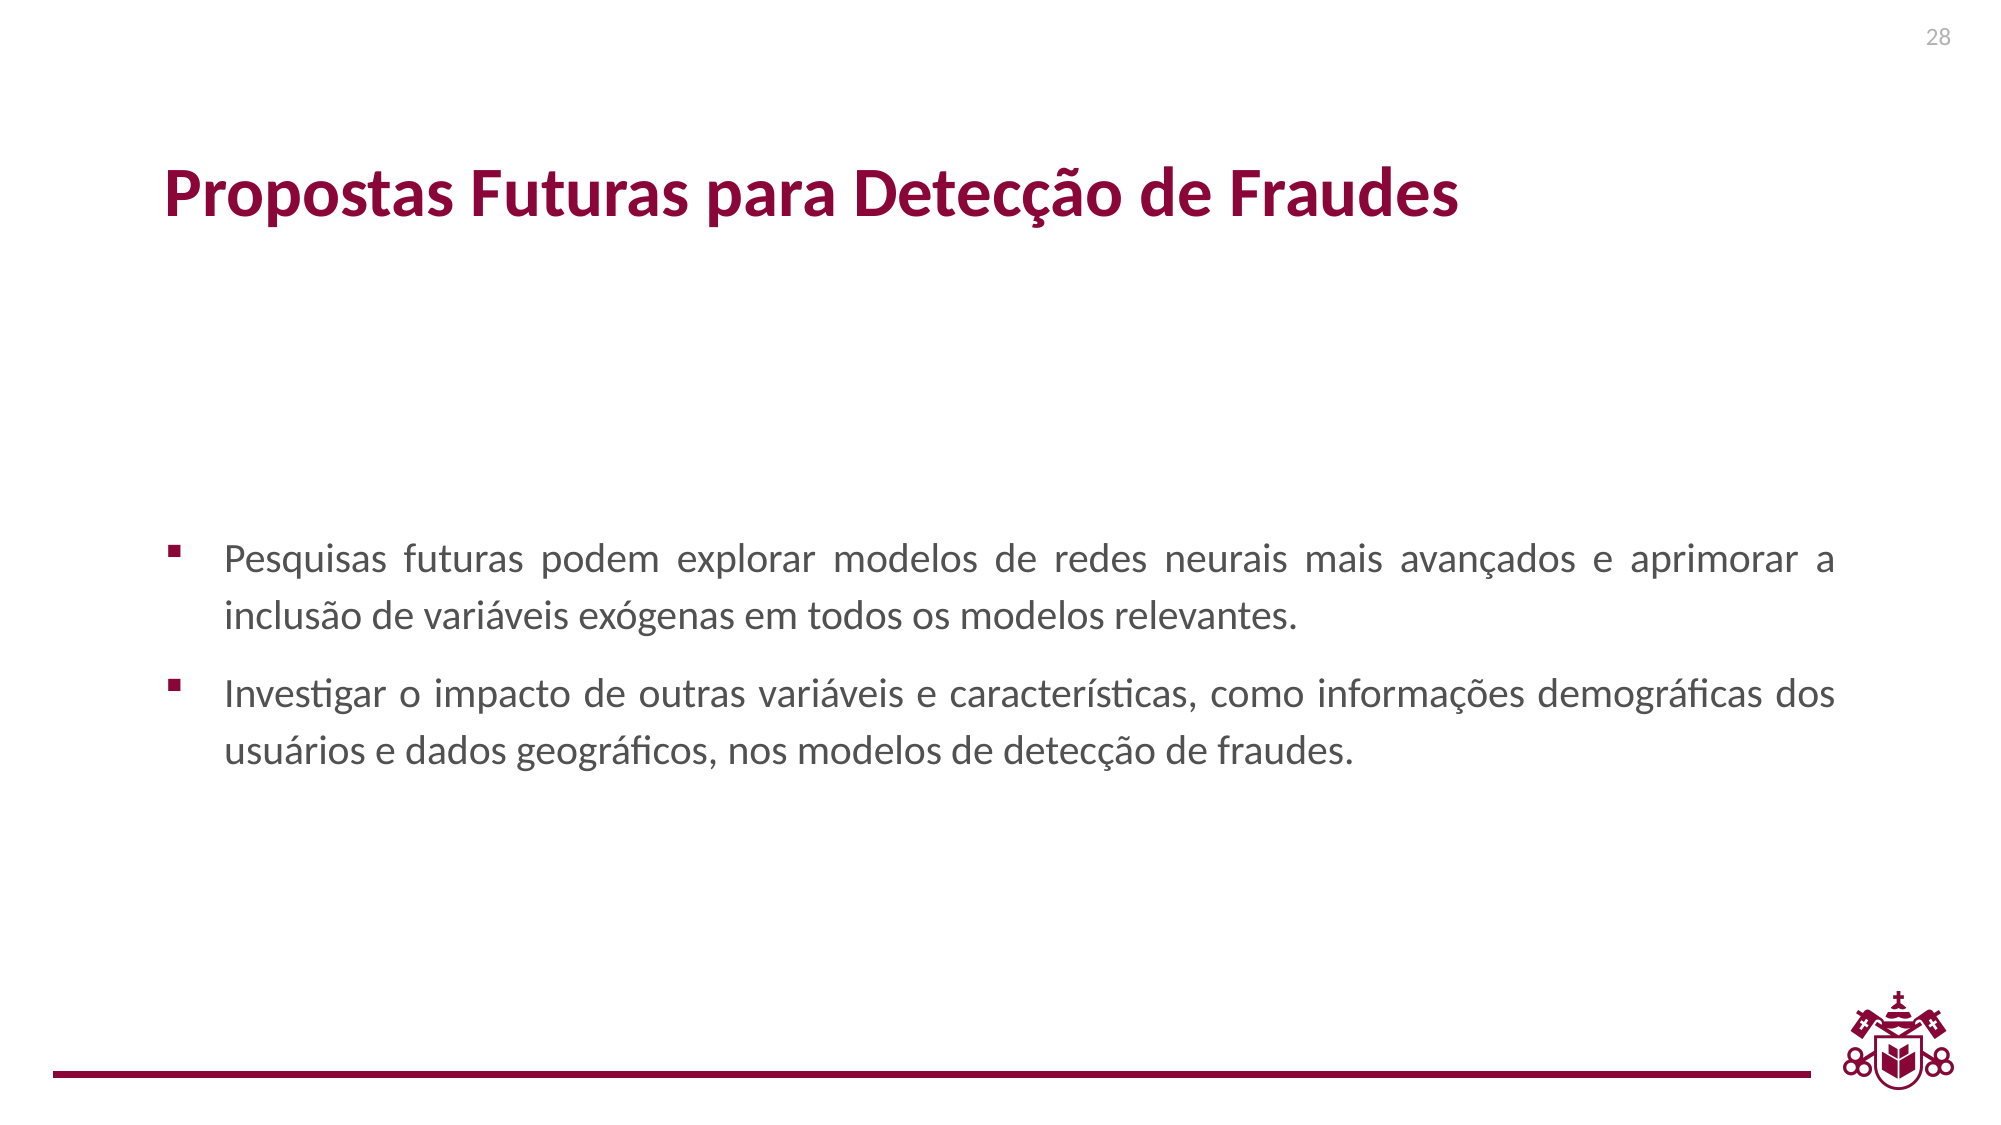

28
Propostas Futuras para Detecção de Fraudes
Pesquisas futuras podem explorar modelos de redes neurais mais avançados e aprimorar a inclusão de variáveis exógenas em todos os modelos relevantes.
Investigar o impacto de outras variáveis e características, como informações demográficas dos usuários e dados geográficos, nos modelos de detecção de fraudes.